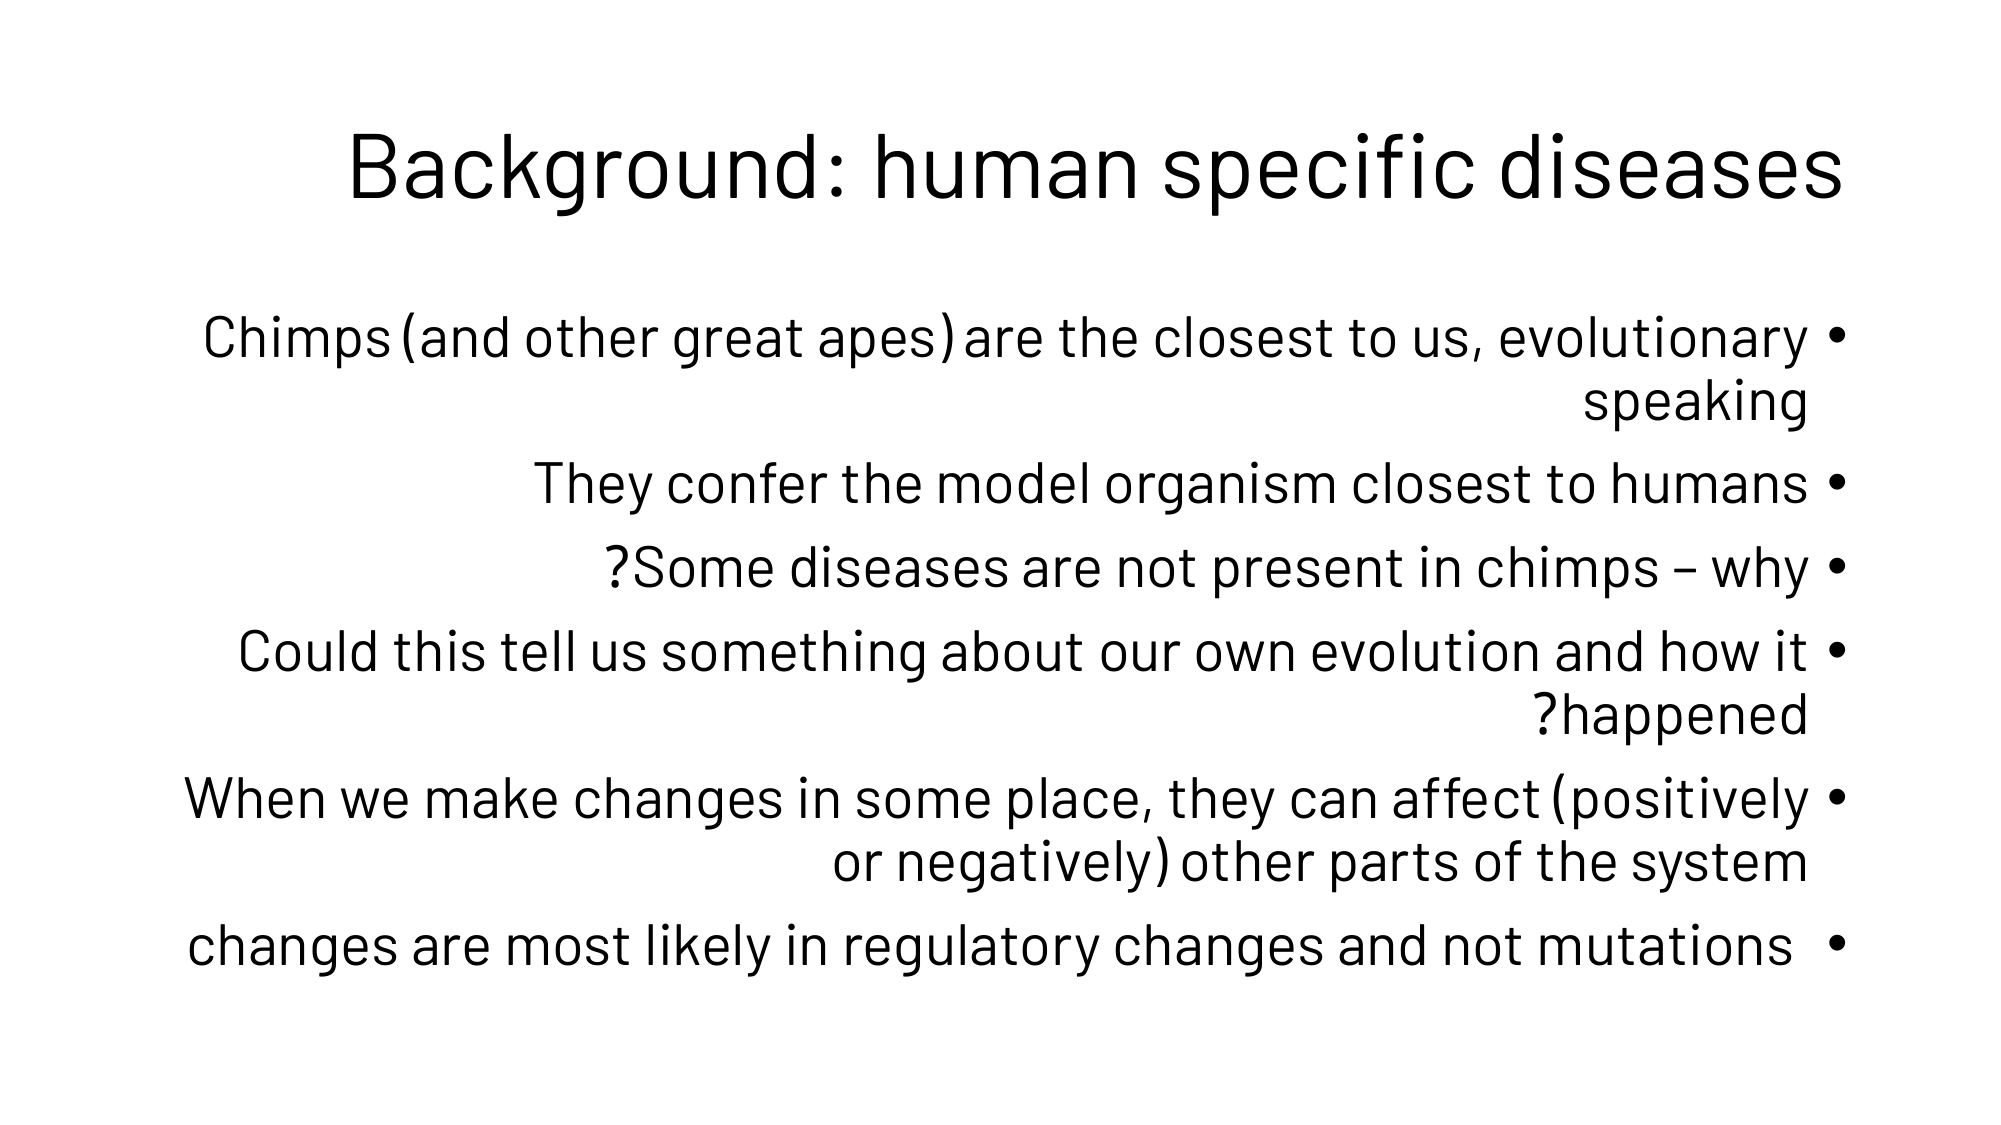

# Background: human specific diseases
Chimps (and other great apes) are the closest to us, evolutionary speaking
They confer the model organism closest to humans
Some diseases are not present in chimps – why?
Could this tell us something about our own evolution and how it happened?
When we make changes in some place, they can affect (positively or negatively) other parts of the system
 changes are most likely in regulatory changes and not mutations